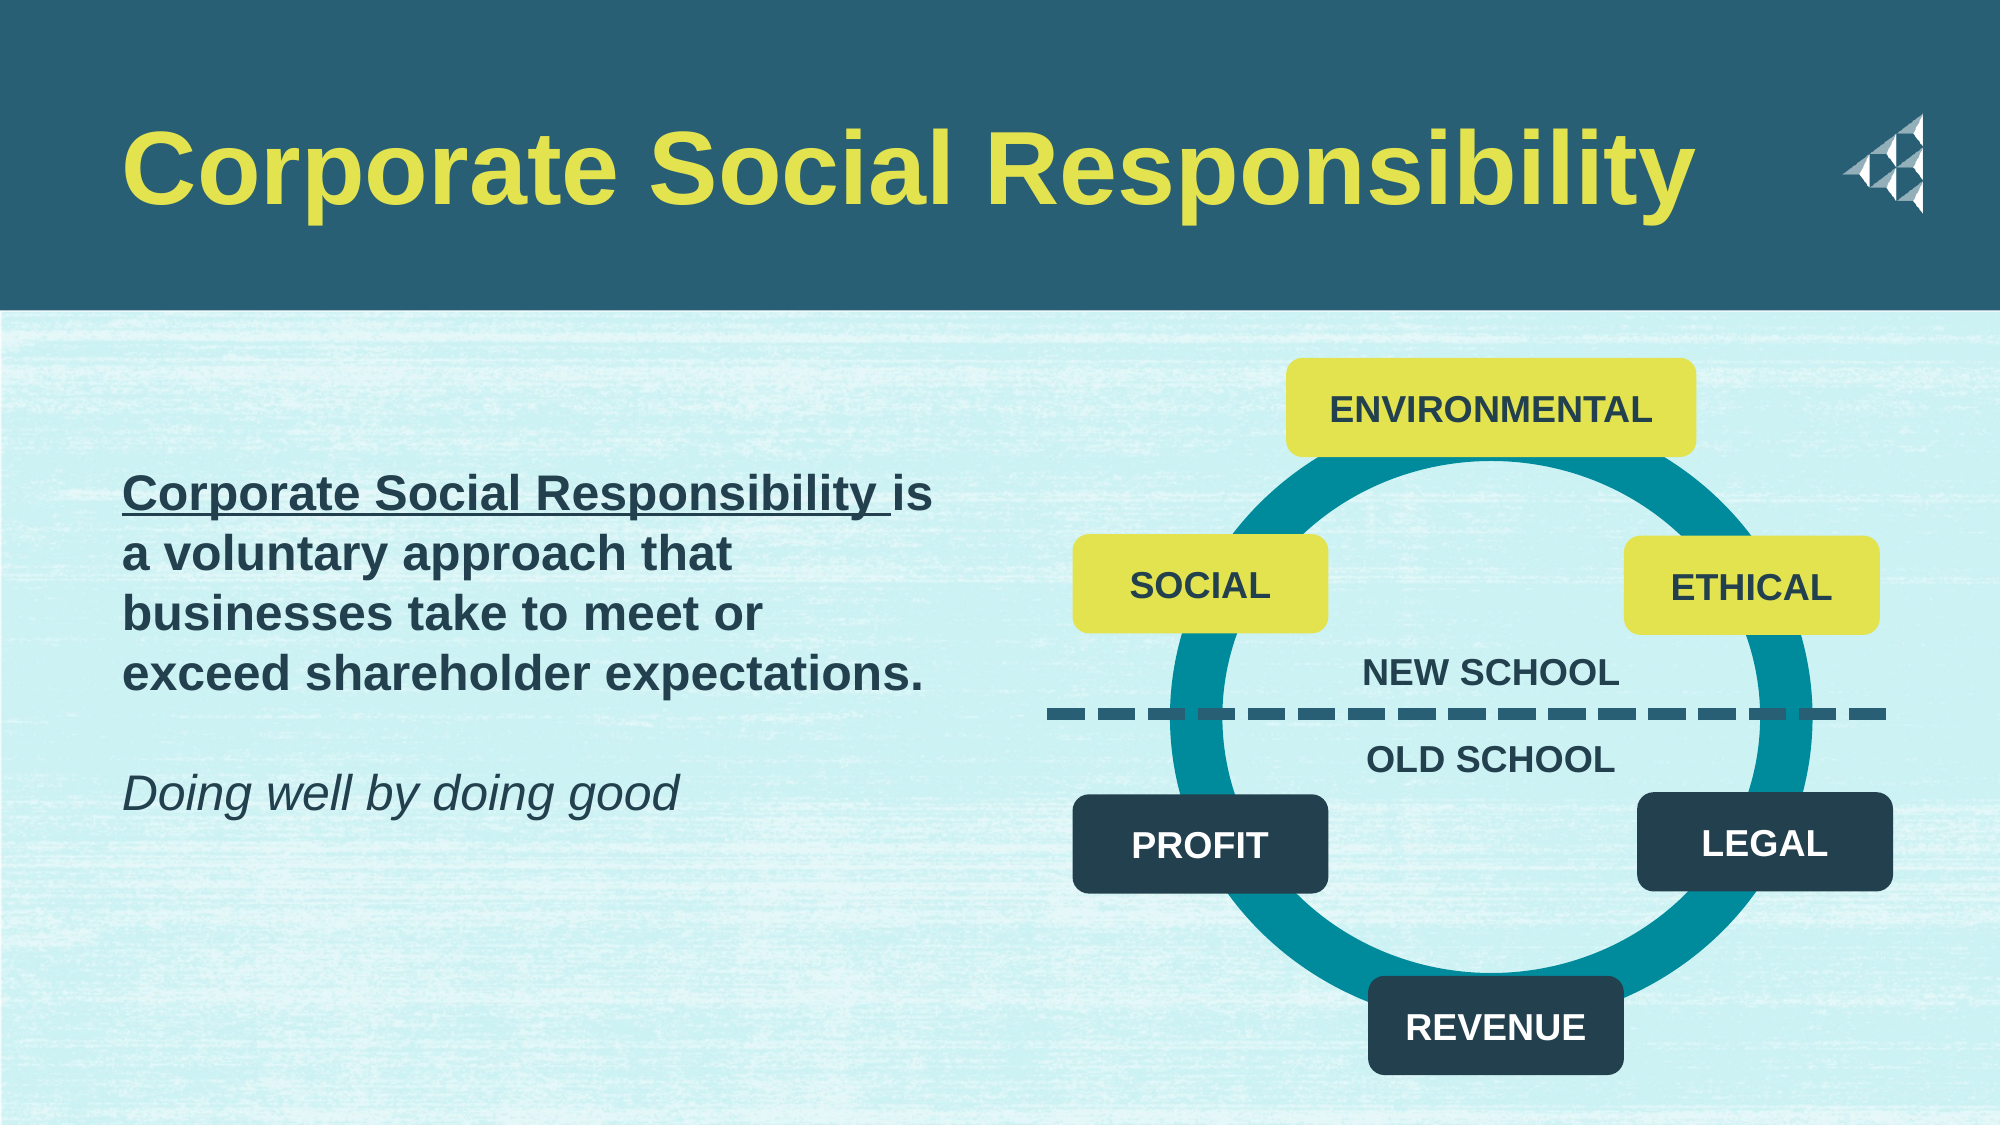

# Corporate Social Responsibility
ENVIRONMENTAL

Corporate Social Responsibility is a voluntary approach that businesses take to meet or exceed shareholder expectations.

Doing well by doing good

SOCIAL
ETHICAL
NEW SCHOOL
OLD SCHOOL
LEGAL
PROFIT
REVENUE